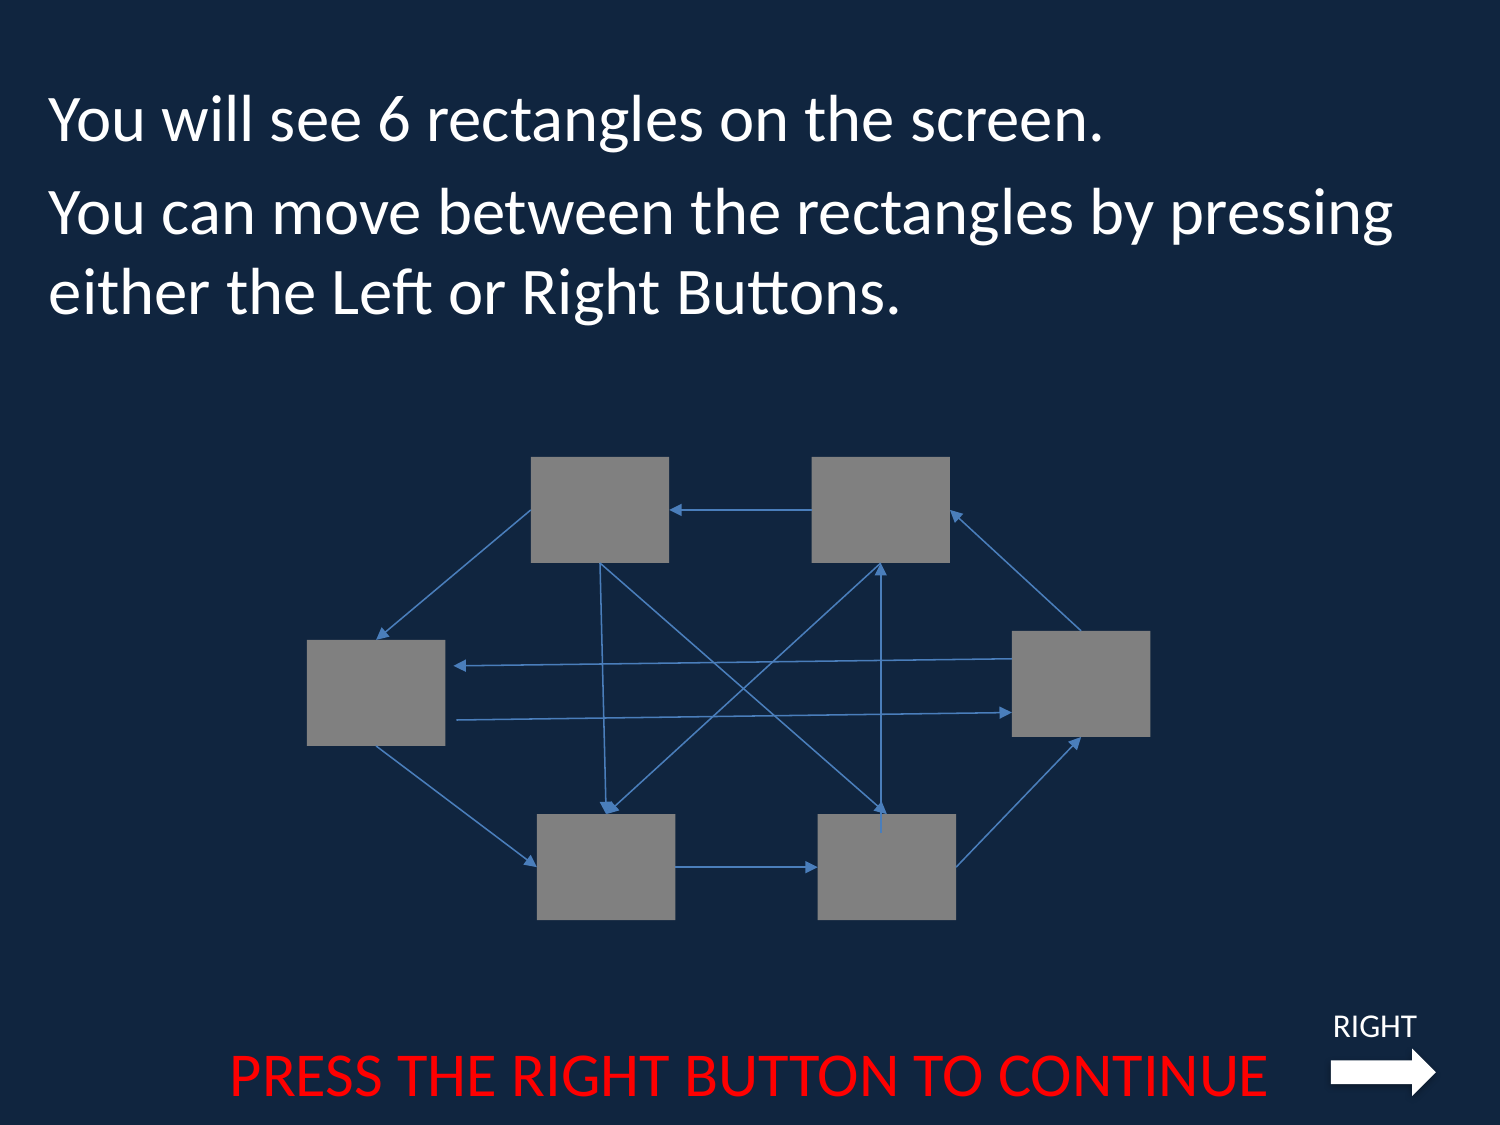

You will see 6 rectangles on the screen.
You can move between the rectangles by pressing either the Left or Right Buttons.

RIGHT
PRESS THE RIGHT BUTTON TO CONTINUE